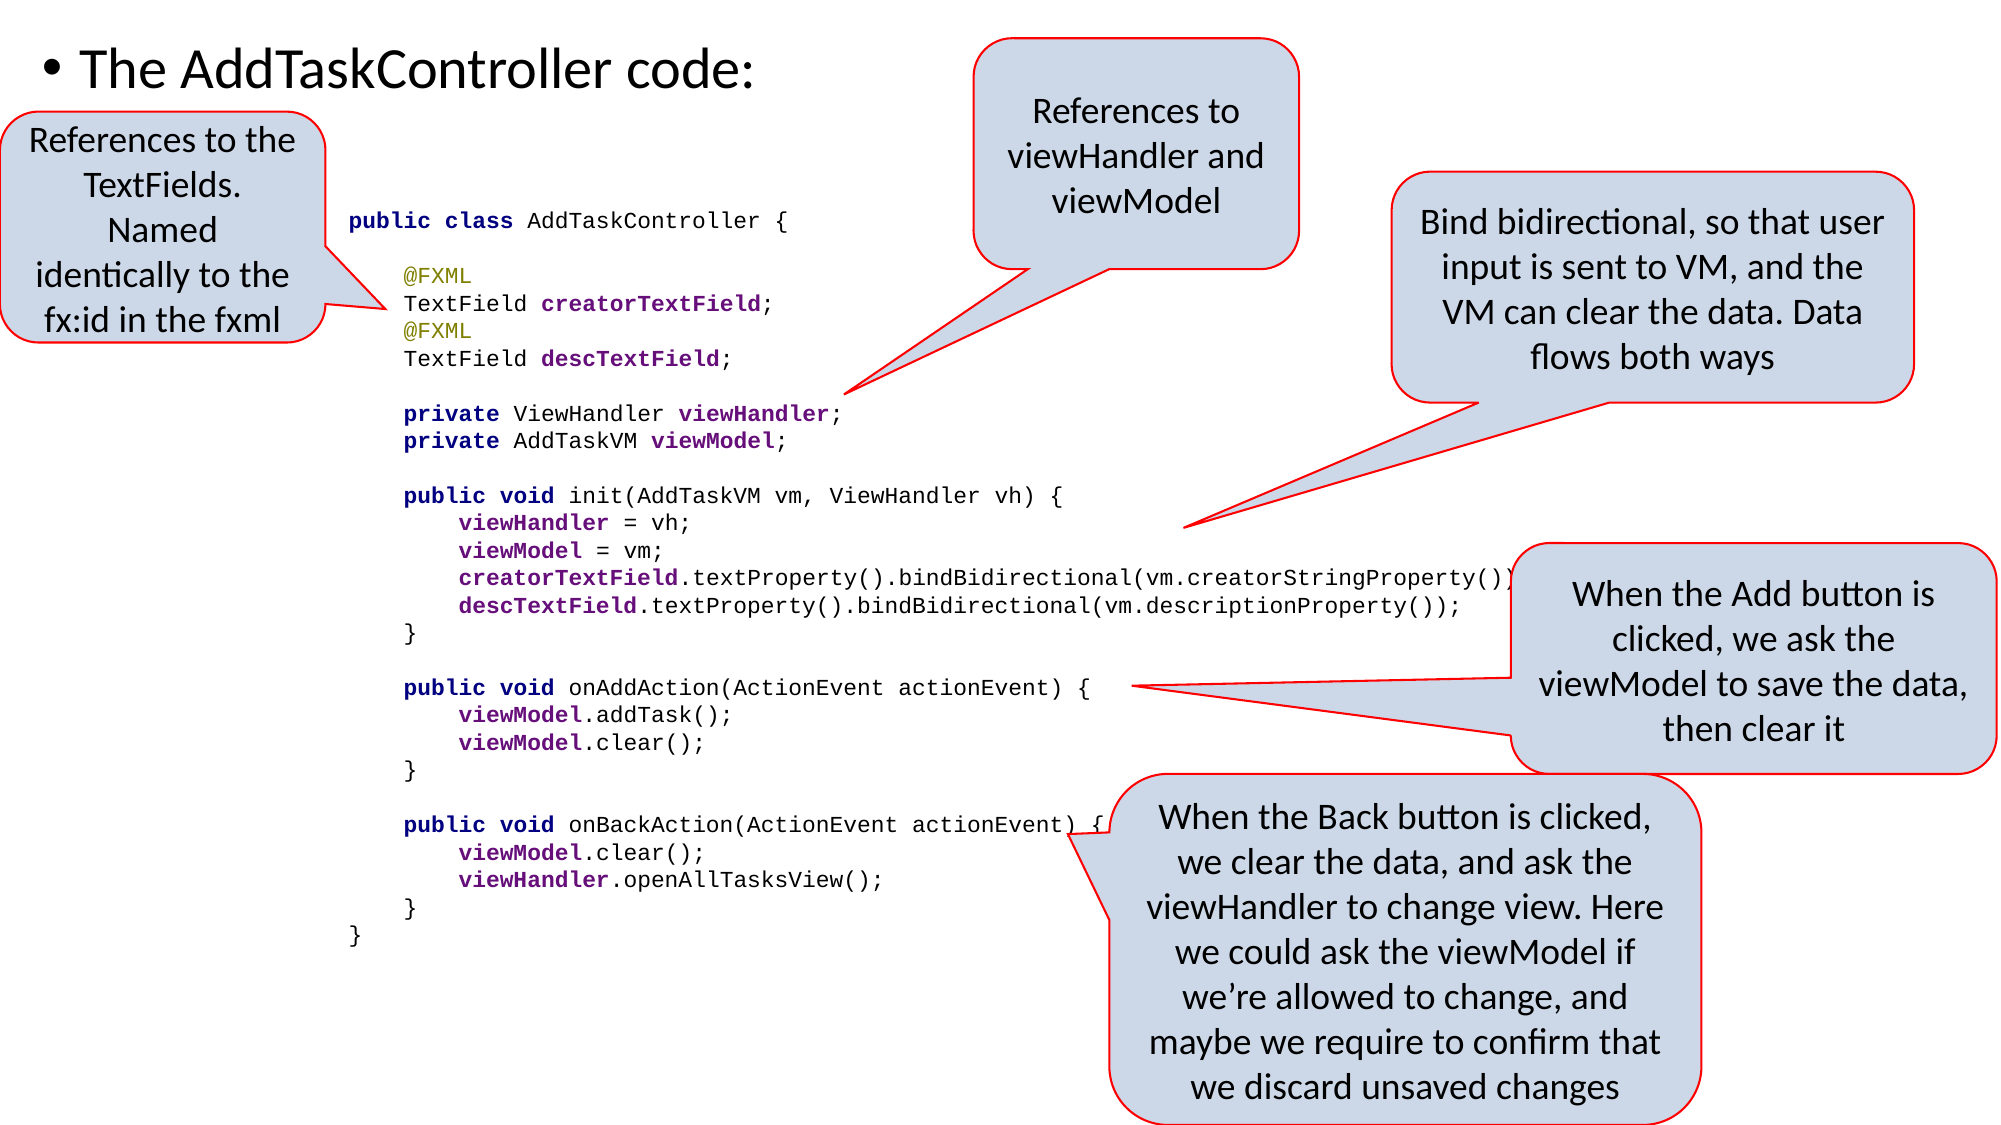

The AddTaskController code:
References to viewHandler and viewModel
References to the TextFields. Named identically to the fx:id in the fxml
Bind bidirectional, so that user input is sent to VM, and the VM can clear the data. Data flows both ways
public class AddTaskController {
    @FXML
    TextField creatorTextField;
    @FXML
    TextField descTextField;
    private ViewHandler viewHandler;
    private AddTaskVM viewModel;
    public void init(AddTaskVM vm, ViewHandler vh) {
        viewHandler = vh;
        viewModel = vm;
        creatorTextField.textProperty().bindBidirectional(vm.creatorStringProperty());
        descTextField.textProperty().bindBidirectional(vm.descriptionProperty());
    }
    public void onAddAction(ActionEvent actionEvent) {
        viewModel.addTask();
        viewModel.clear();
    }
    public void onBackAction(ActionEvent actionEvent) {
        viewModel.clear();
        viewHandler.openAllTasksView();
    }
}
When the Add button is clicked, we ask the viewModel to save the data, then clear it
When the Back button is clicked, we clear the data, and ask the viewHandler to change view. Here we could ask the viewModel if we’re allowed to change, and maybe we require to confirm that we discard unsaved changes